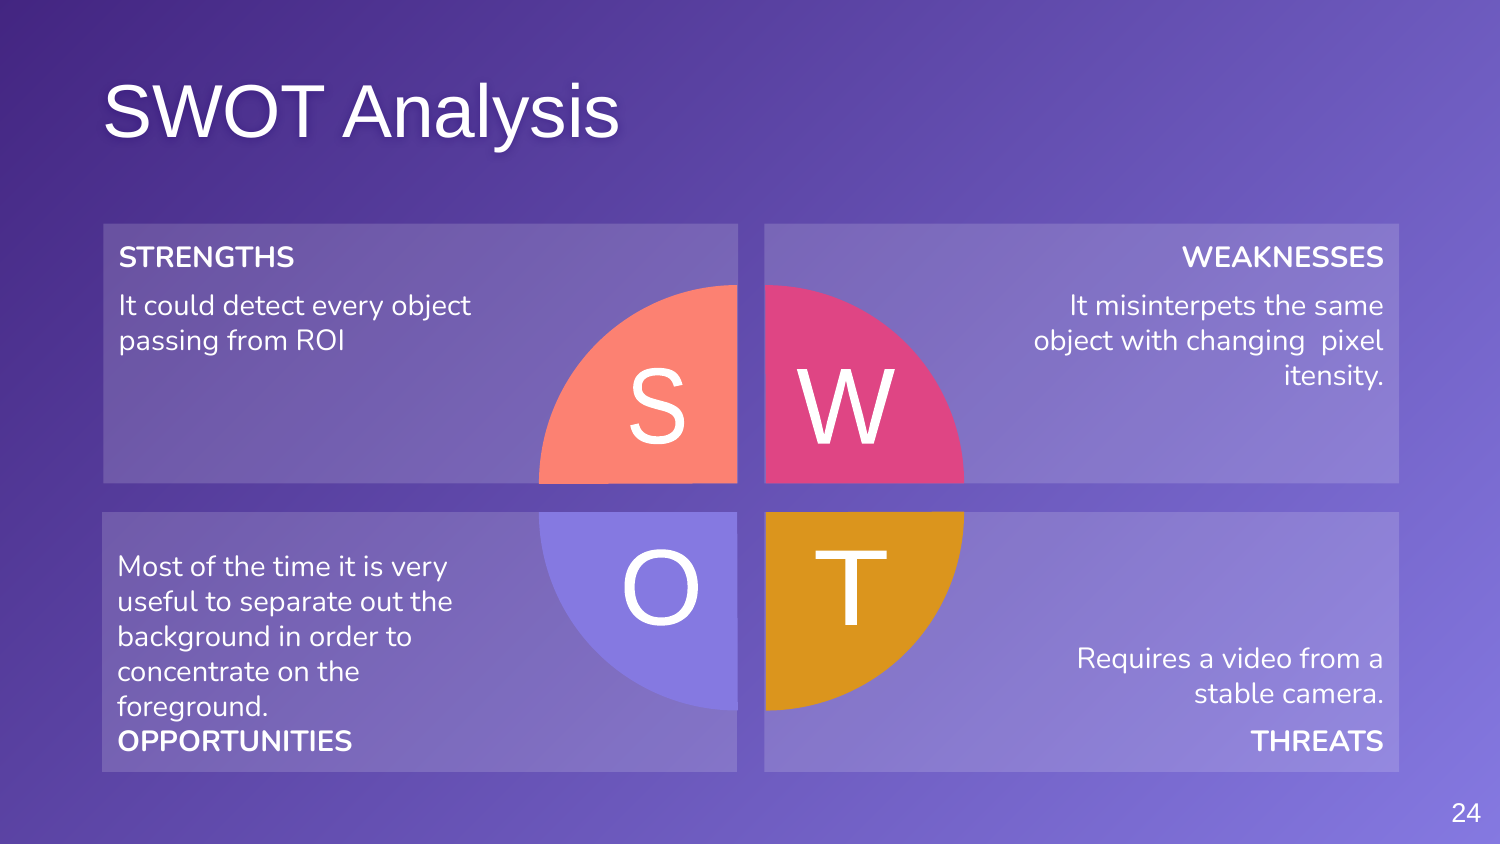

SWOT Analysis
STRENGTHS
It could detect every object passing from ROI
WEAKNESSES
It misinterpets the same object with changing  pixel itensity.

S
W

Most of the time it is very useful to separate out the background in order to concentrate on the foreground. OPPORTUNITIES
Requires a video from a stable camera.
THREATS
O
T
24